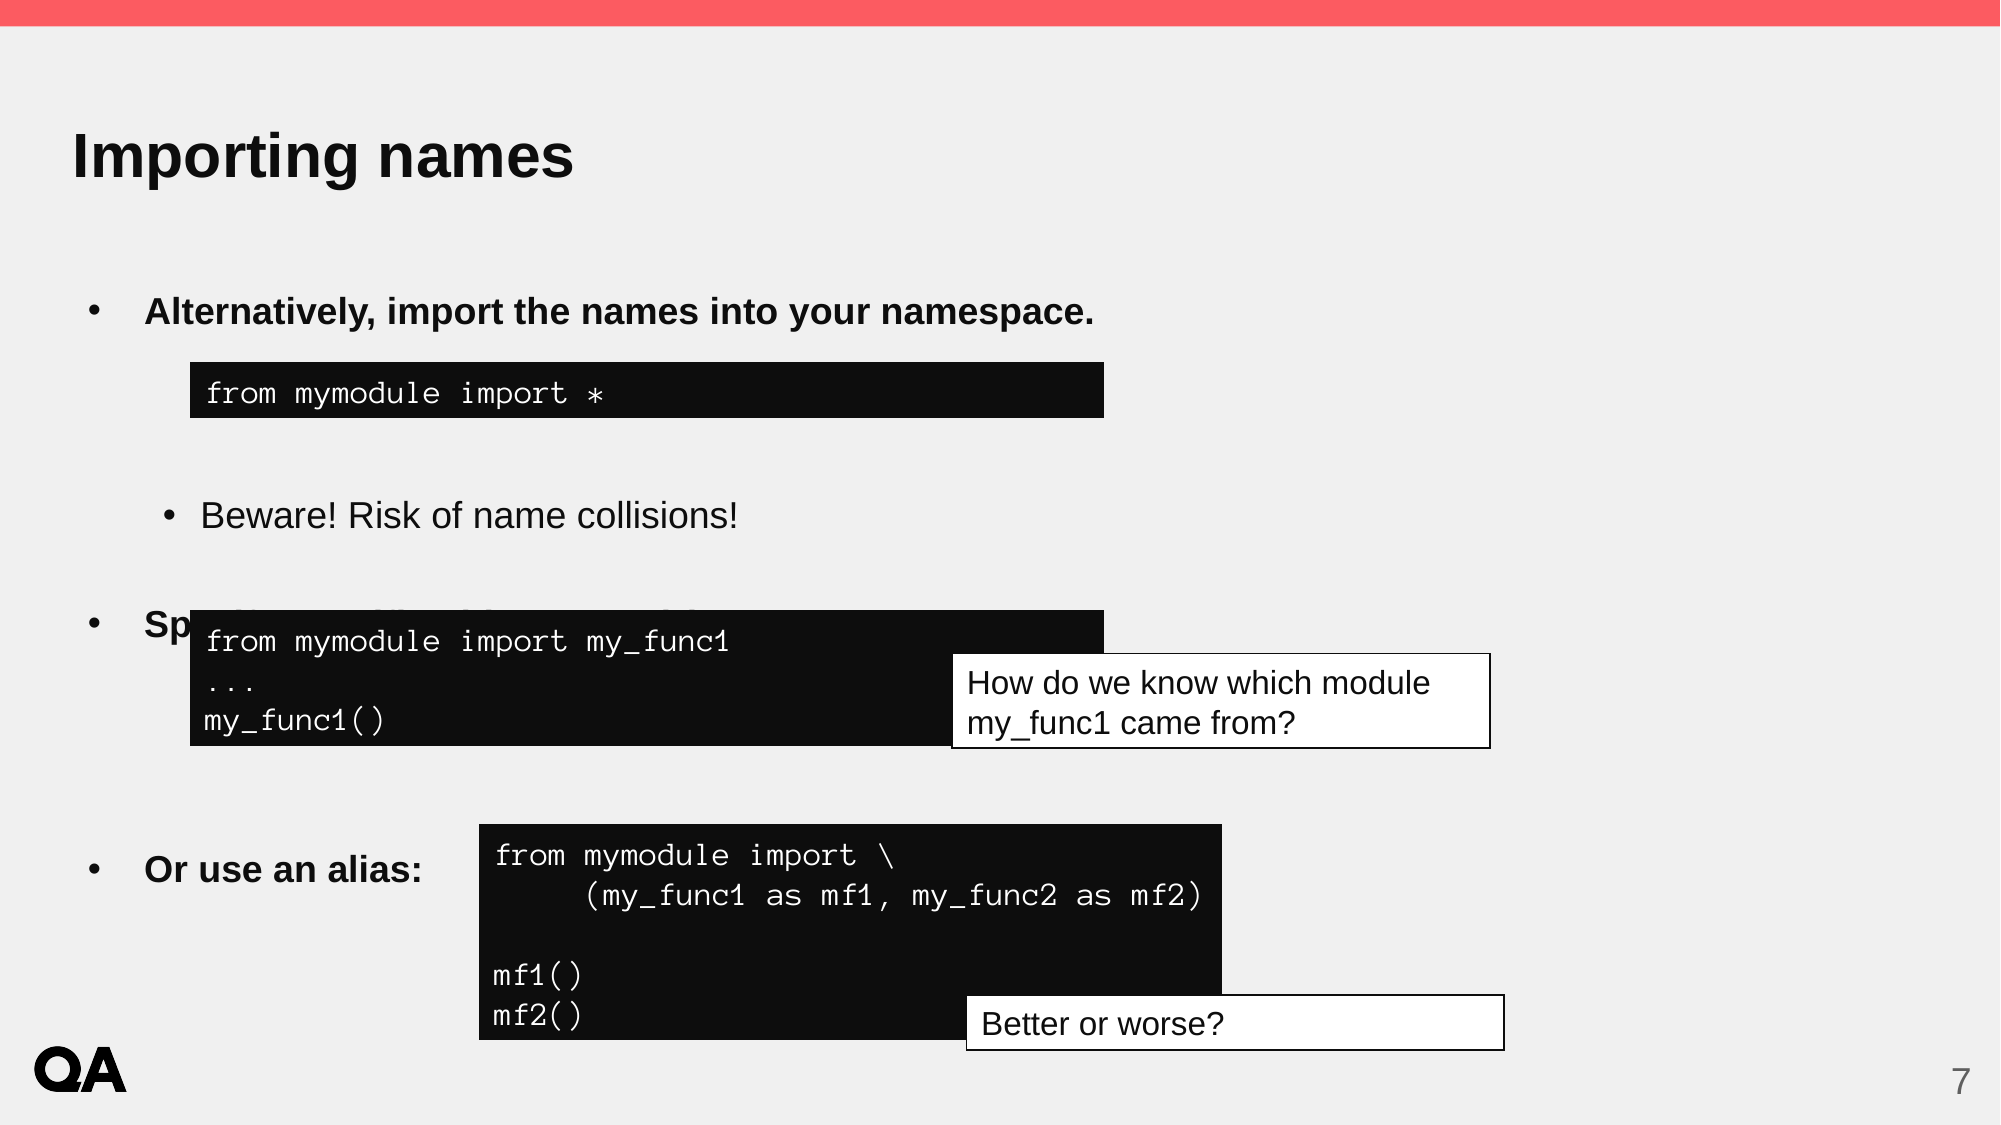

# Importing names
Alternatively, import the names into your namespace.

Beware! Risk of name collisions!

Specify specific object name(s):

Or use an alias:

from mymodule import *
from mymodule import my_func1
...
my_func1()
How do we know which module my_func1 came from?
from mymodule import \
     (my_func1 as mf1, my_func2 as mf2)

mf1()
mf2()
Better or worse?
7